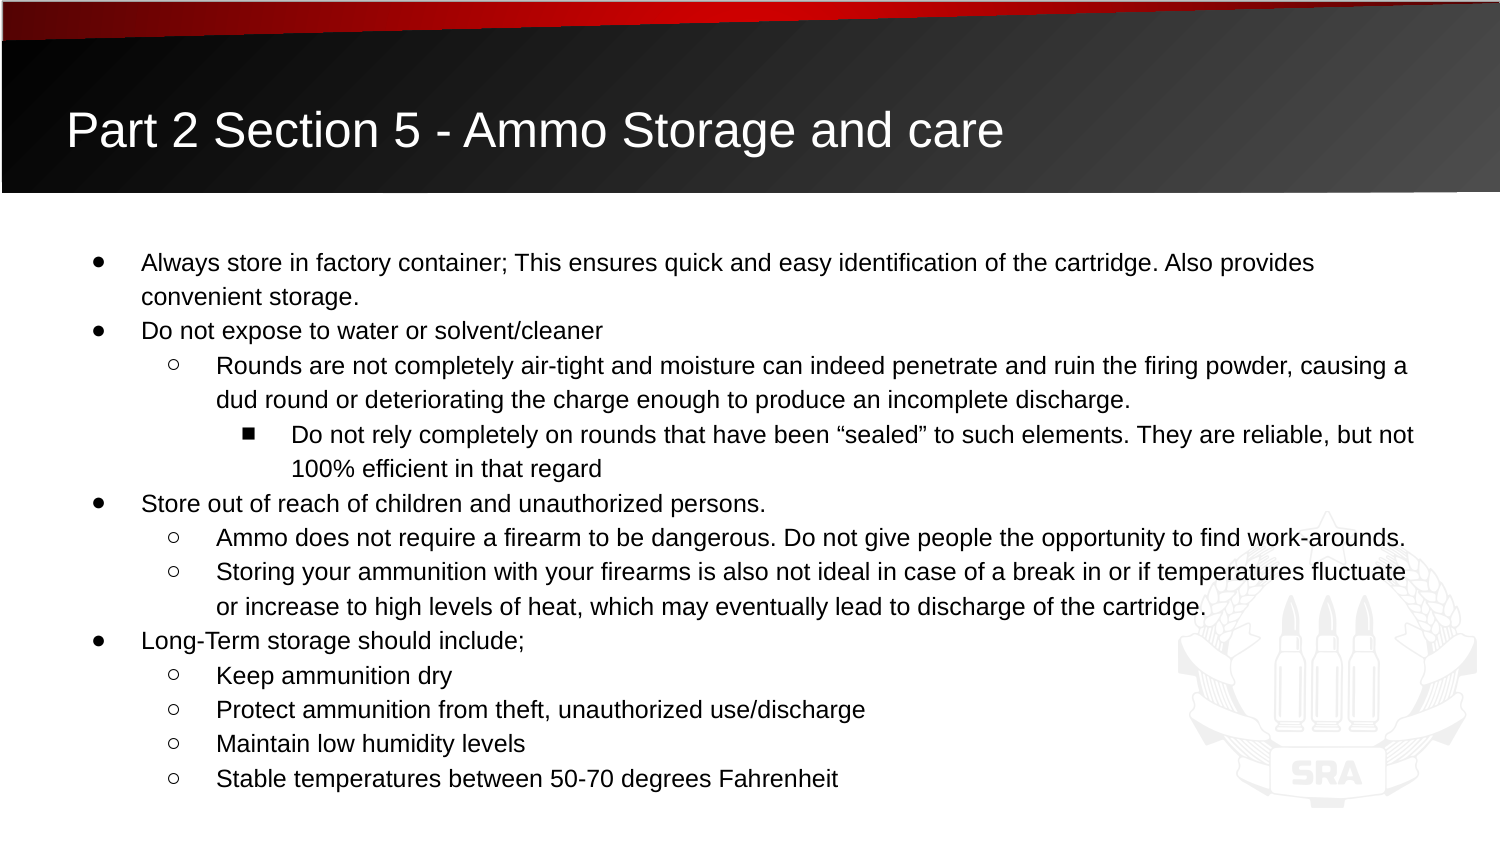

# Part 2 Section 5 - Ammo Storage and care

Always store in factory container; This ensures quick and easy identification of the cartridge. Also provides convenient storage.
Do not expose to water or solvent/cleaner
Rounds are not completely air-tight and moisture can indeed penetrate and ruin the firing powder, causing a dud round or deteriorating the charge enough to produce an incomplete discharge.
Do not rely completely on rounds that have been “sealed” to such elements. They are reliable, but not 100% efficient in that regard
Store out of reach of children and unauthorized persons.
Ammo does not require a firearm to be dangerous. Do not give people the opportunity to find work-arounds.
Storing your ammunition with your firearms is also not ideal in case of a break in or if temperatures fluctuate or increase to high levels of heat, which may eventually lead to discharge of the cartridge.
Long-Term storage should include;
Keep ammunition dry
Protect ammunition from theft, unauthorized use/discharge
Maintain low humidity levels
Stable temperatures between 50-70 degrees Fahrenheit